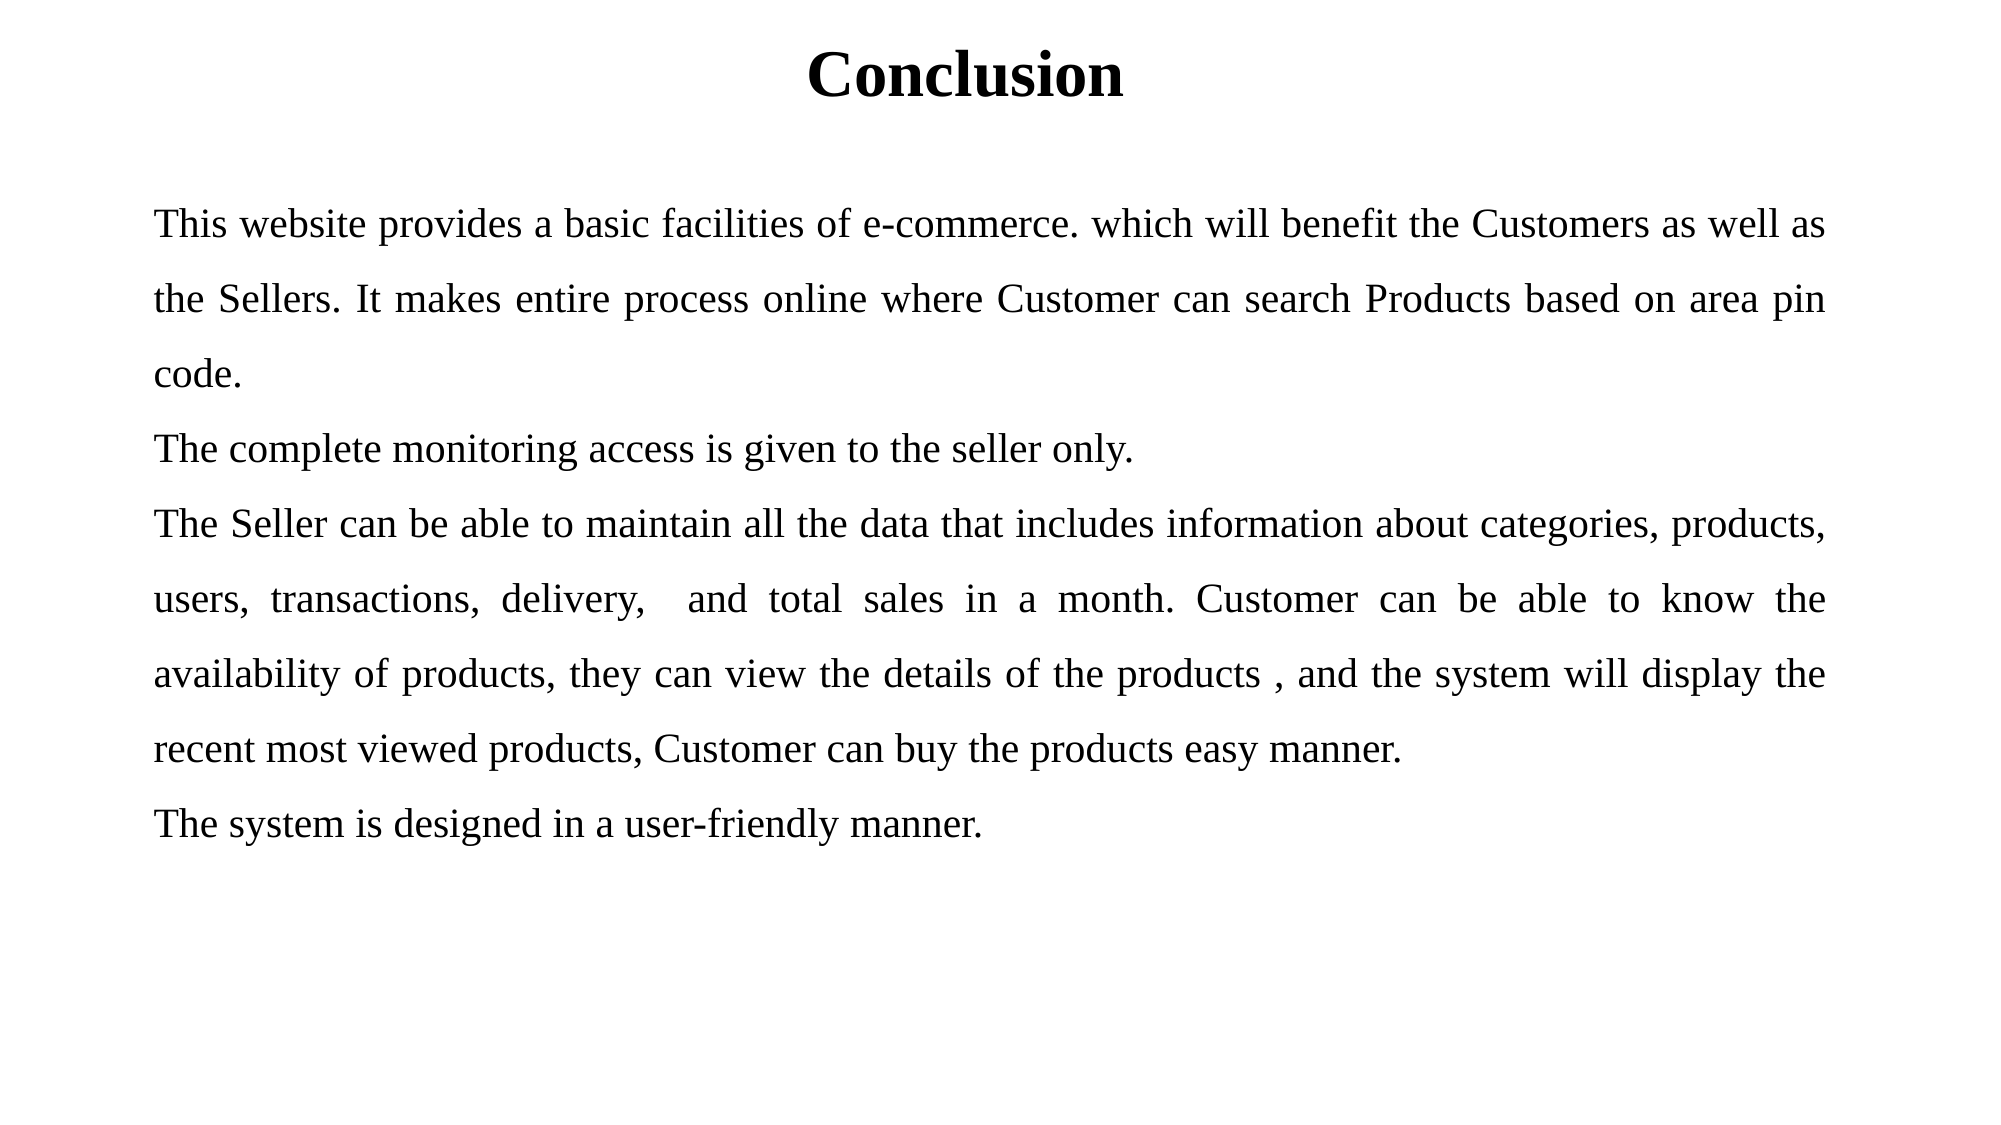

Conclusion

This website provides a basic facilities of e-commerce. which will benefit the Customers as well as the Sellers. It makes entire process online where Customer can search Products based on area pin code.
The complete monitoring access is given to the seller only.
The Seller can be able to maintain all the data that includes information about categories, products, users, transactions, delivery,  and total sales in a month. Customer can be able to know the availability of products, they can view the details of the products , and the system will display the recent most viewed products, Customer can buy the products easy manner.
The system is designed in a user-friendly manner.